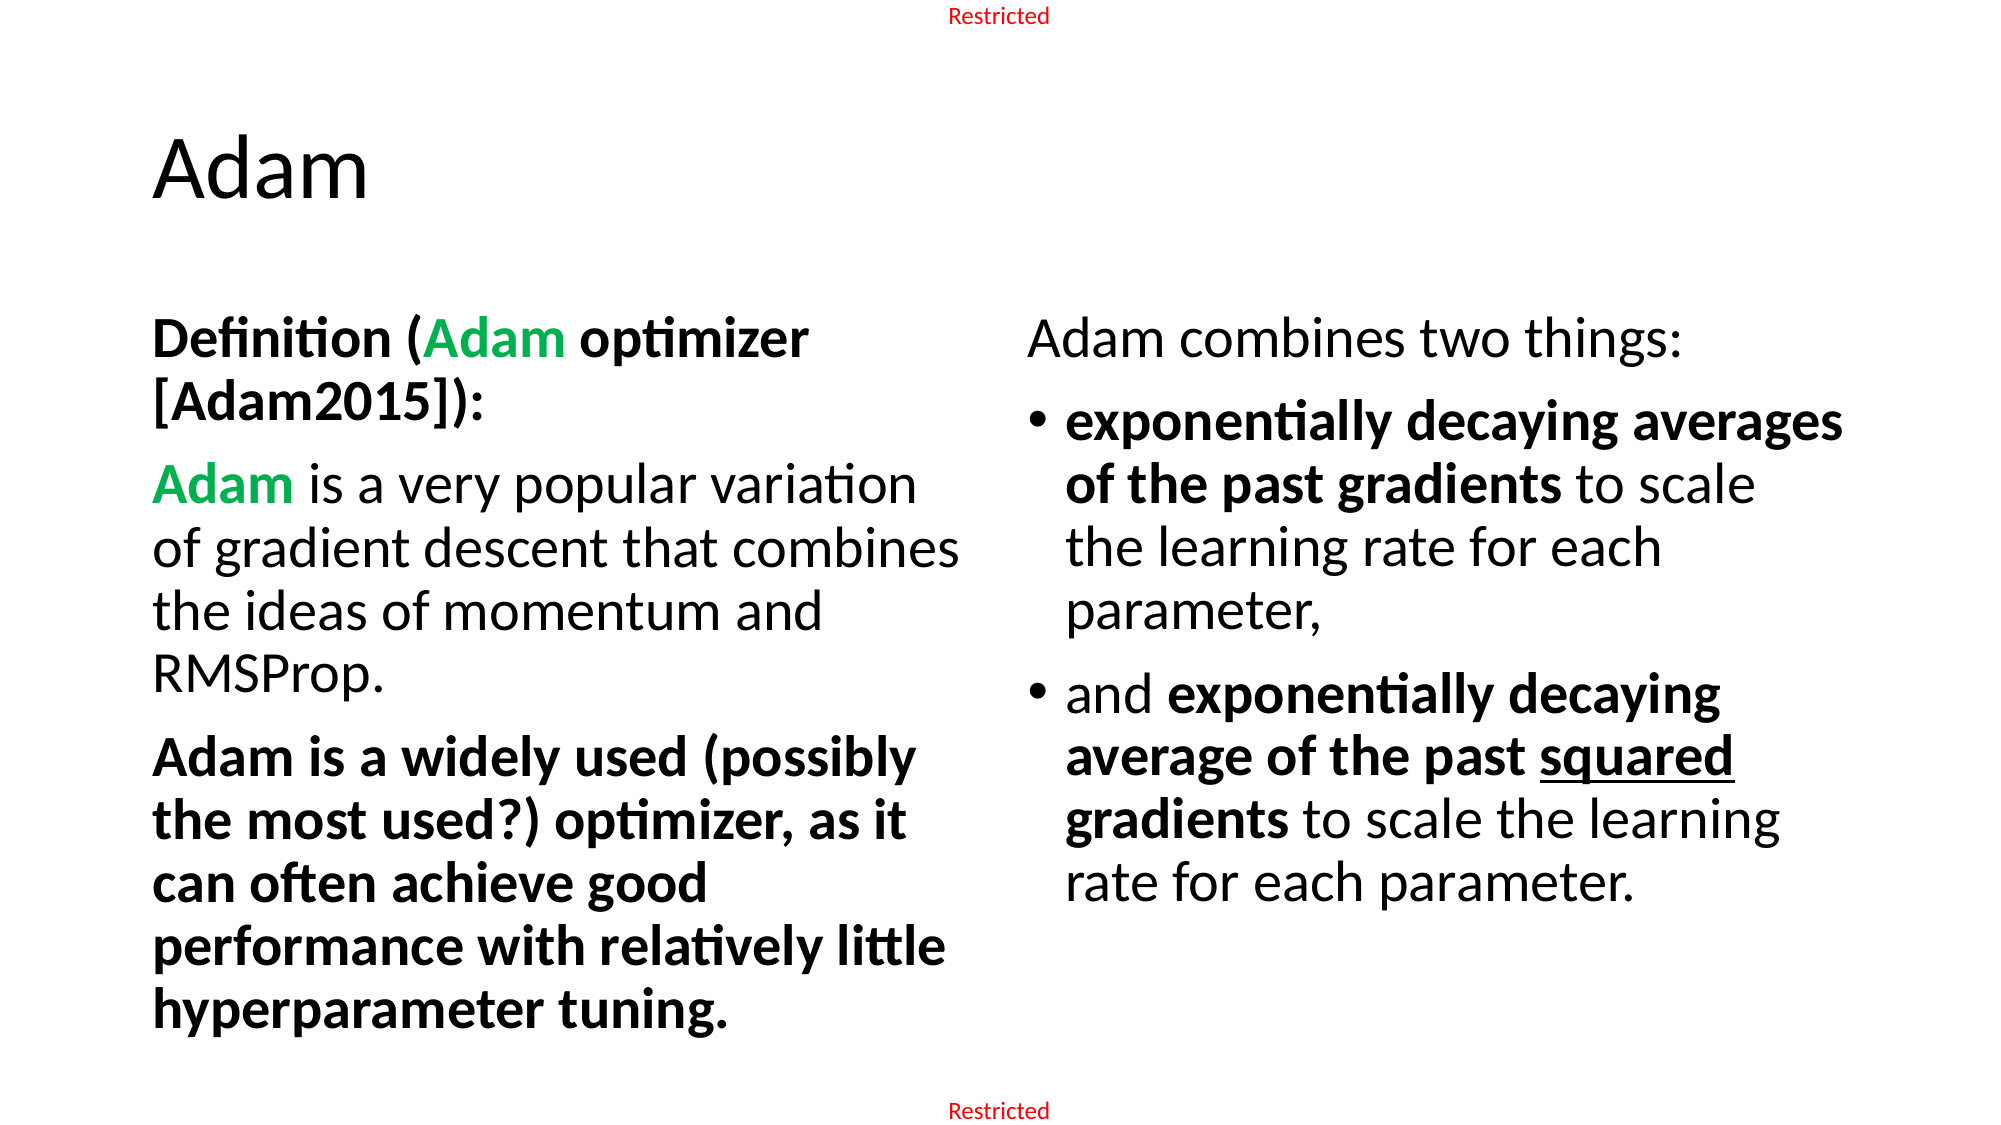

# Adam
Definition (Adam optimizer [Adam2015]):
Adam is a very popular variation of gradient descent that combines the ideas of momentum and RMSProp.
Adam is a widely used (possibly the most used?) optimizer, as it can often achieve good performance with relatively little hyperparameter tuning.

Adam combines two things:
exponentially decaying averages of the past gradients to scale the learning rate for each parameter,
and exponentially decaying average of the past squared gradients to scale the learning rate for each parameter.